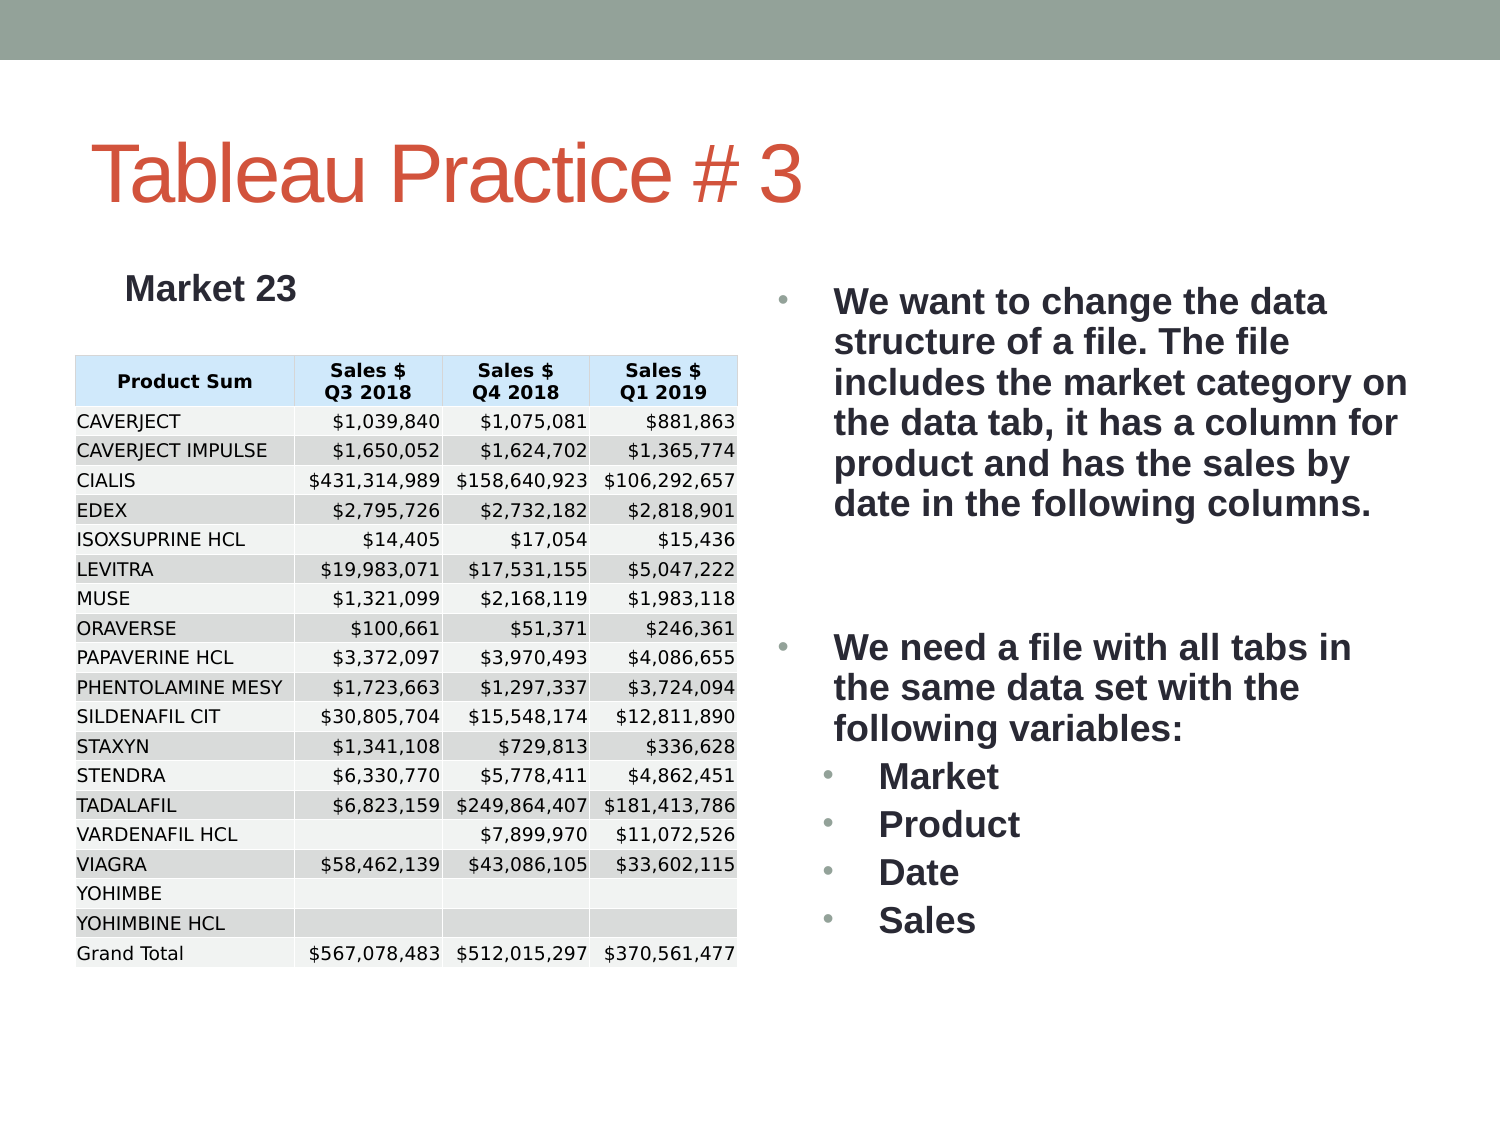

# Tableau Practice # 3
Market 23
We want to change the data structure of a file. The file includes the market category on the data tab, it has a column for product and has the sales by date in the following columns.

We need a file with all tabs in the same data set with the following variables:
Market
Product
Date
Sales
| Product Sum | Sales $ Q3 2018 | Sales $ Q4 2018 | Sales $ Q1 2019 |
| --- | --- | --- | --- |
| CAVERJECT | $1,039,840 | $1,075,081 | $881,863 |
| CAVERJECT IMPULSE | $1,650,052 | $1,624,702 | $1,365,774 |
| CIALIS | $431,314,989 | $158,640,923 | $106,292,657 |
| EDEX | $2,795,726 | $2,732,182 | $2,818,901 |
| ISOXSUPRINE HCL | $14,405 | $17,054 | $15,436 |
| LEVITRA | $19,983,071 | $17,531,155 | $5,047,222 |
| MUSE | $1,321,099 | $2,168,119 | $1,983,118 |
| ORAVERSE | $100,661 | $51,371 | $246,361 |
| PAPAVERINE HCL | $3,372,097 | $3,970,493 | $4,086,655 |
| PHENTOLAMINE MESY | $1,723,663 | $1,297,337 | $3,724,094 |
| SILDENAFIL CIT | $30,805,704 | $15,548,174 | $12,811,890 |
| STAXYN | $1,341,108 | $729,813 | $336,628 |
| STENDRA | $6,330,770 | $5,778,411 | $4,862,451 |
| TADALAFIL | $6,823,159 | $249,864,407 | $181,413,786 |
| VARDENAFIL HCL |  | $7,899,970 | $11,072,526 |
| VIAGRA | $58,462,139 | $43,086,105 | $33,602,115 |
| YOHIMBE |  |  |  |
| YOHIMBINE HCL |  |  |  |
| Grand Total | $567,078,483 | $512,015,297 | $370,561,477 |